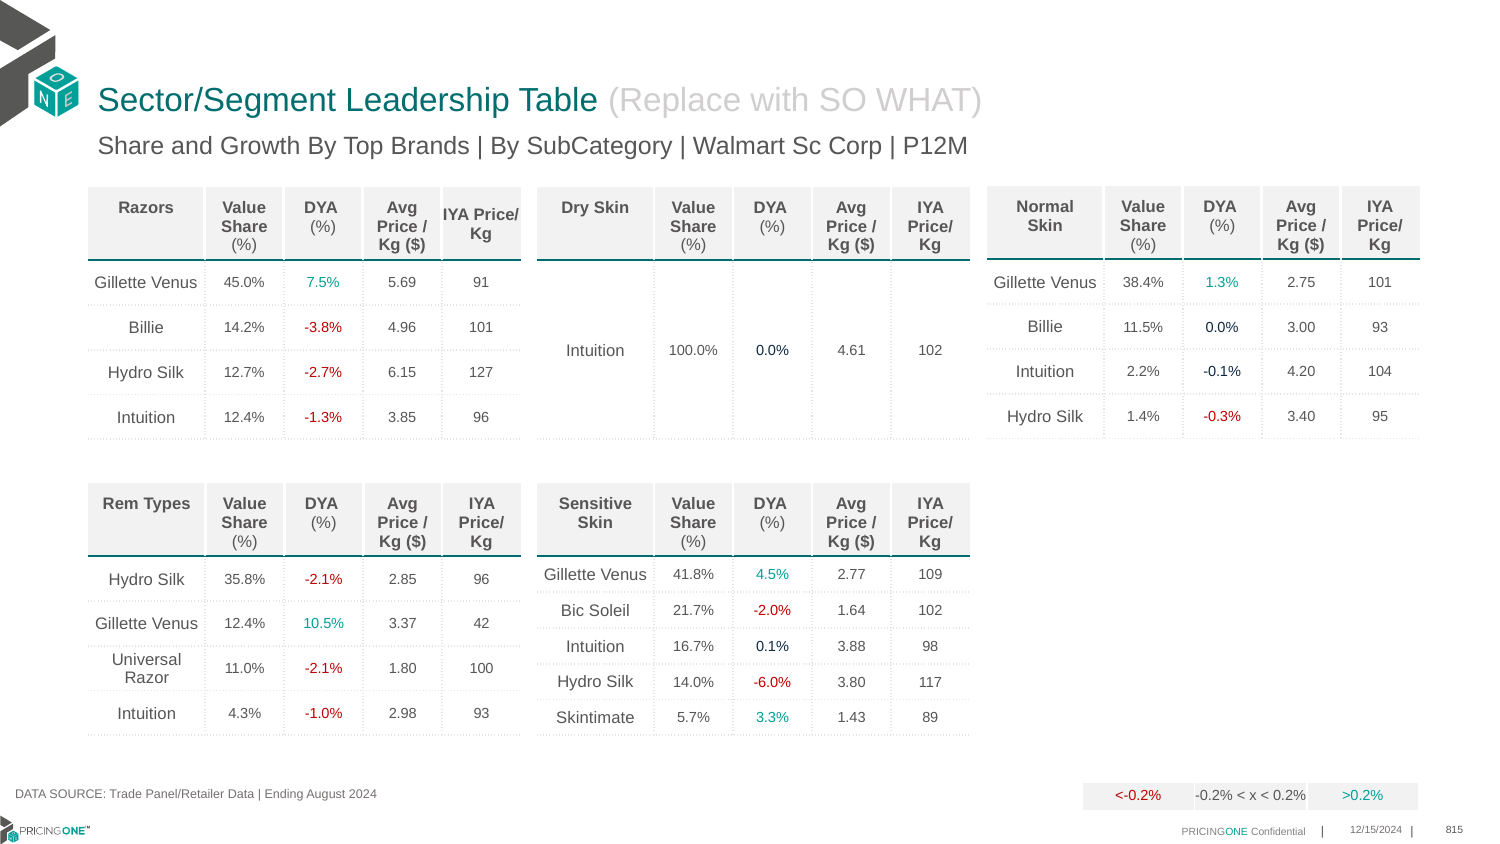

# Sector/Segment Leadership Table (Replace with SO WHAT)
Share and Growth By Top Brands | By SubCategory | Walmart Sc Corp | P12M
| Normal Skin | Value Share (%) | DYA (%) | Avg Price /Kg ($) | IYA Price/Kg |
| --- | --- | --- | --- | --- |
| Gillette Venus | 38.4% | 1.3% | 2.75 | 101 |
| Billie | 11.5% | 0.0% | 3.00 | 93 |
| Intuition | 2.2% | -0.1% | 4.20 | 104 |
| Hydro Silk | 1.4% | -0.3% | 3.40 | 95 |
| Razors | Value Share (%) | DYA (%) | Avg Price /Kg ($) | IYA Price/ Kg |
| --- | --- | --- | --- | --- |
| Gillette Venus | 45.0% | 7.5% | 5.69 | 91 |
| Billie | 14.2% | -3.8% | 4.96 | 101 |
| Hydro Silk | 12.7% | -2.7% | 6.15 | 127 |
| Intuition | 12.4% | -1.3% | 3.85 | 96 |
| Dry Skin | Value Share (%) | DYA (%) | Avg Price /Kg ($) | IYA Price/Kg |
| --- | --- | --- | --- | --- |
| Intuition | 100.0% | 0.0% | 4.61 | 102 |
| Rem Types | Value Share (%) | DYA (%) | Avg Price /Kg ($) | IYA Price/Kg |
| --- | --- | --- | --- | --- |
| Hydro Silk | 35.8% | -2.1% | 2.85 | 96 |
| Gillette Venus | 12.4% | 10.5% | 3.37 | 42 |
| Universal Razor | 11.0% | -2.1% | 1.80 | 100 |
| Intuition | 4.3% | -1.0% | 2.98 | 93 |
| Sensitive Skin | Value Share (%) | DYA (%) | Avg Price /Kg ($) | IYA Price/Kg |
| --- | --- | --- | --- | --- |
| Gillette Venus | 41.8% | 4.5% | 2.77 | 109 |
| Bic Soleil | 21.7% | -2.0% | 1.64 | 102 |
| Intuition | 16.7% | 0.1% | 3.88 | 98 |
| Hydro Silk | 14.0% | -6.0% | 3.80 | 117 |
| Skintimate | 5.7% | 3.3% | 1.43 | 89 |
DATA SOURCE: Trade Panel/Retailer Data | Ending August 2024
| <-0.2% | -0.2% < x < 0.2% | >0.2% |
| --- | --- | --- |

12/15/2024
815